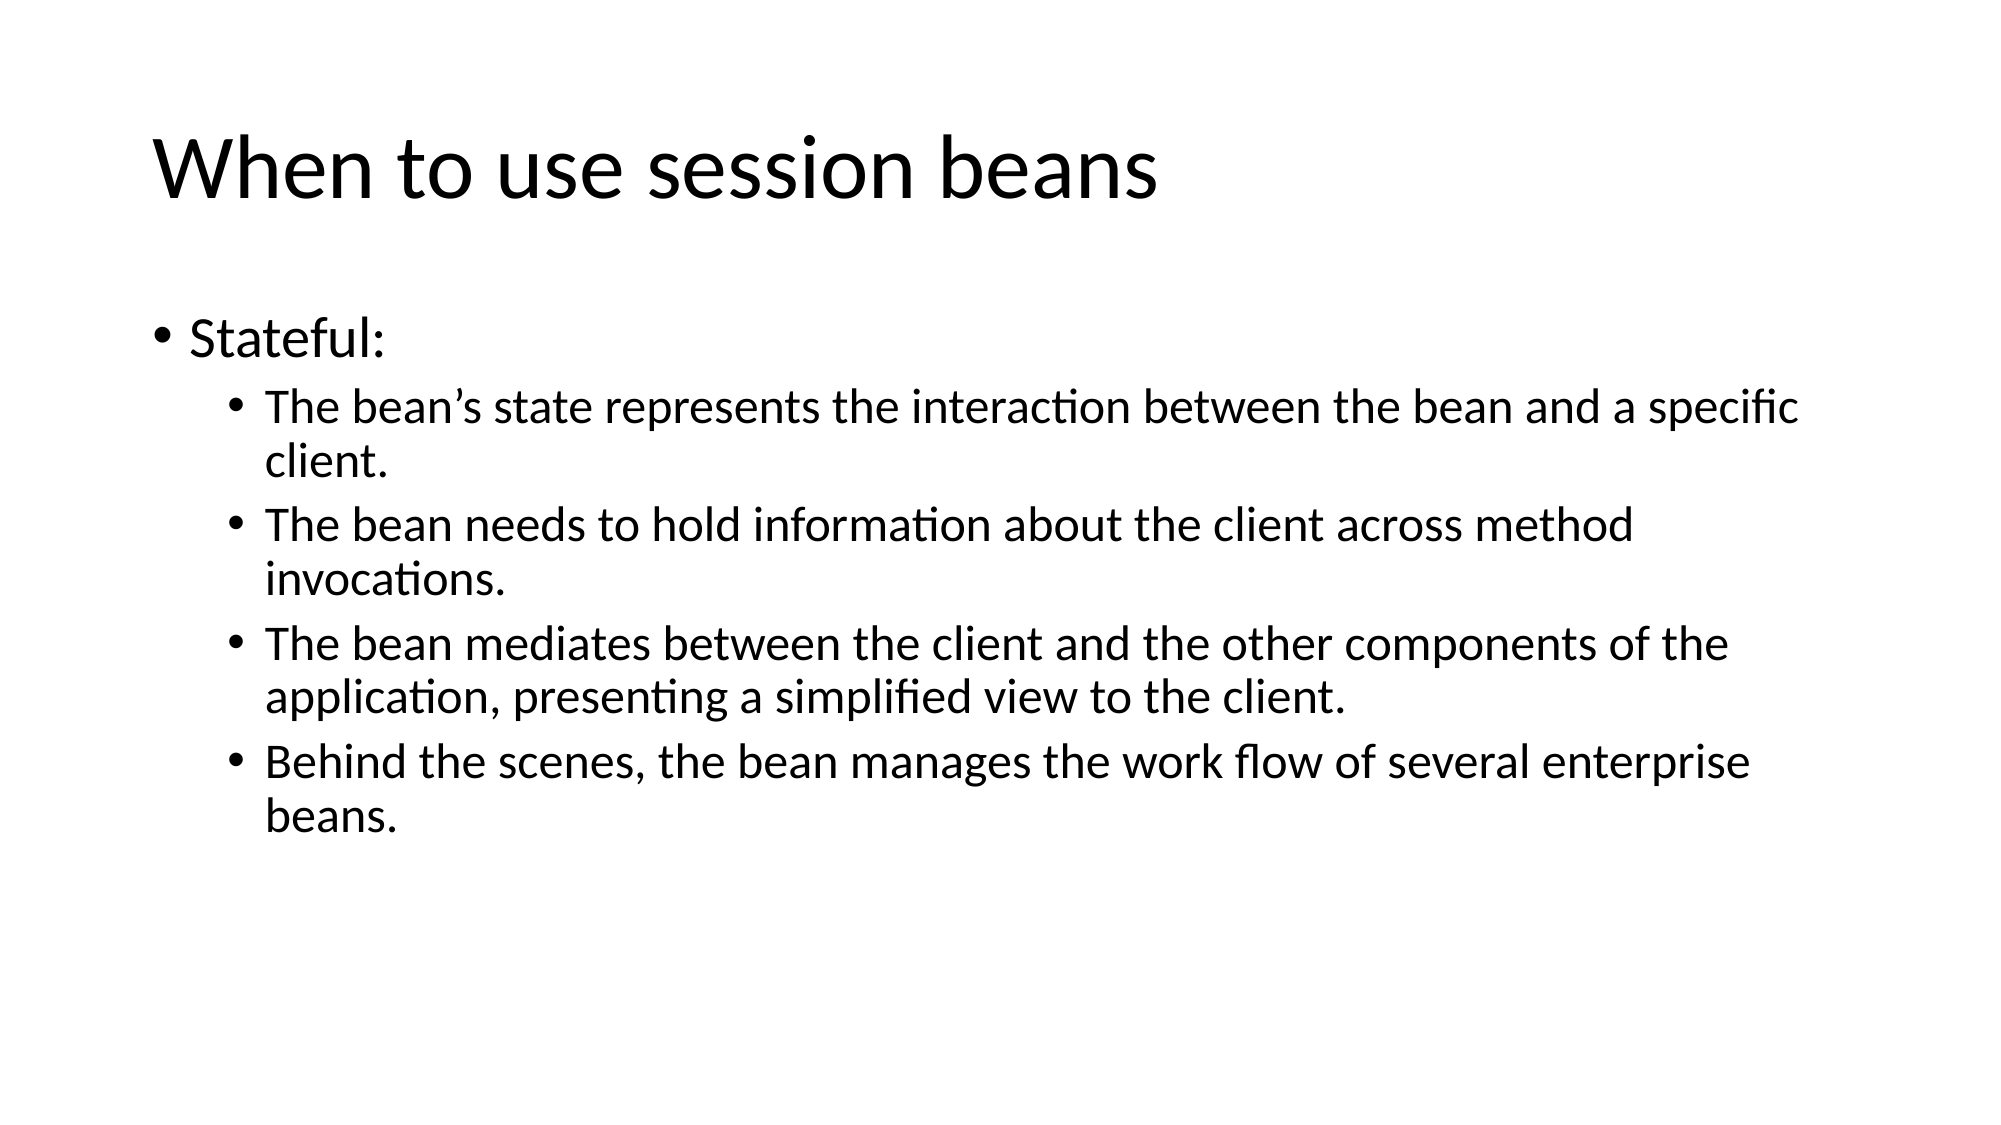

# When to use session beans
Stateful:
The bean’s state represents the interaction between the bean and a specific client.
The bean needs to hold information about the client across method invocations.
The bean mediates between the client and the other components of the application, presenting a simplified view to the client.
Behind the scenes, the bean manages the work flow of several enterprise beans.